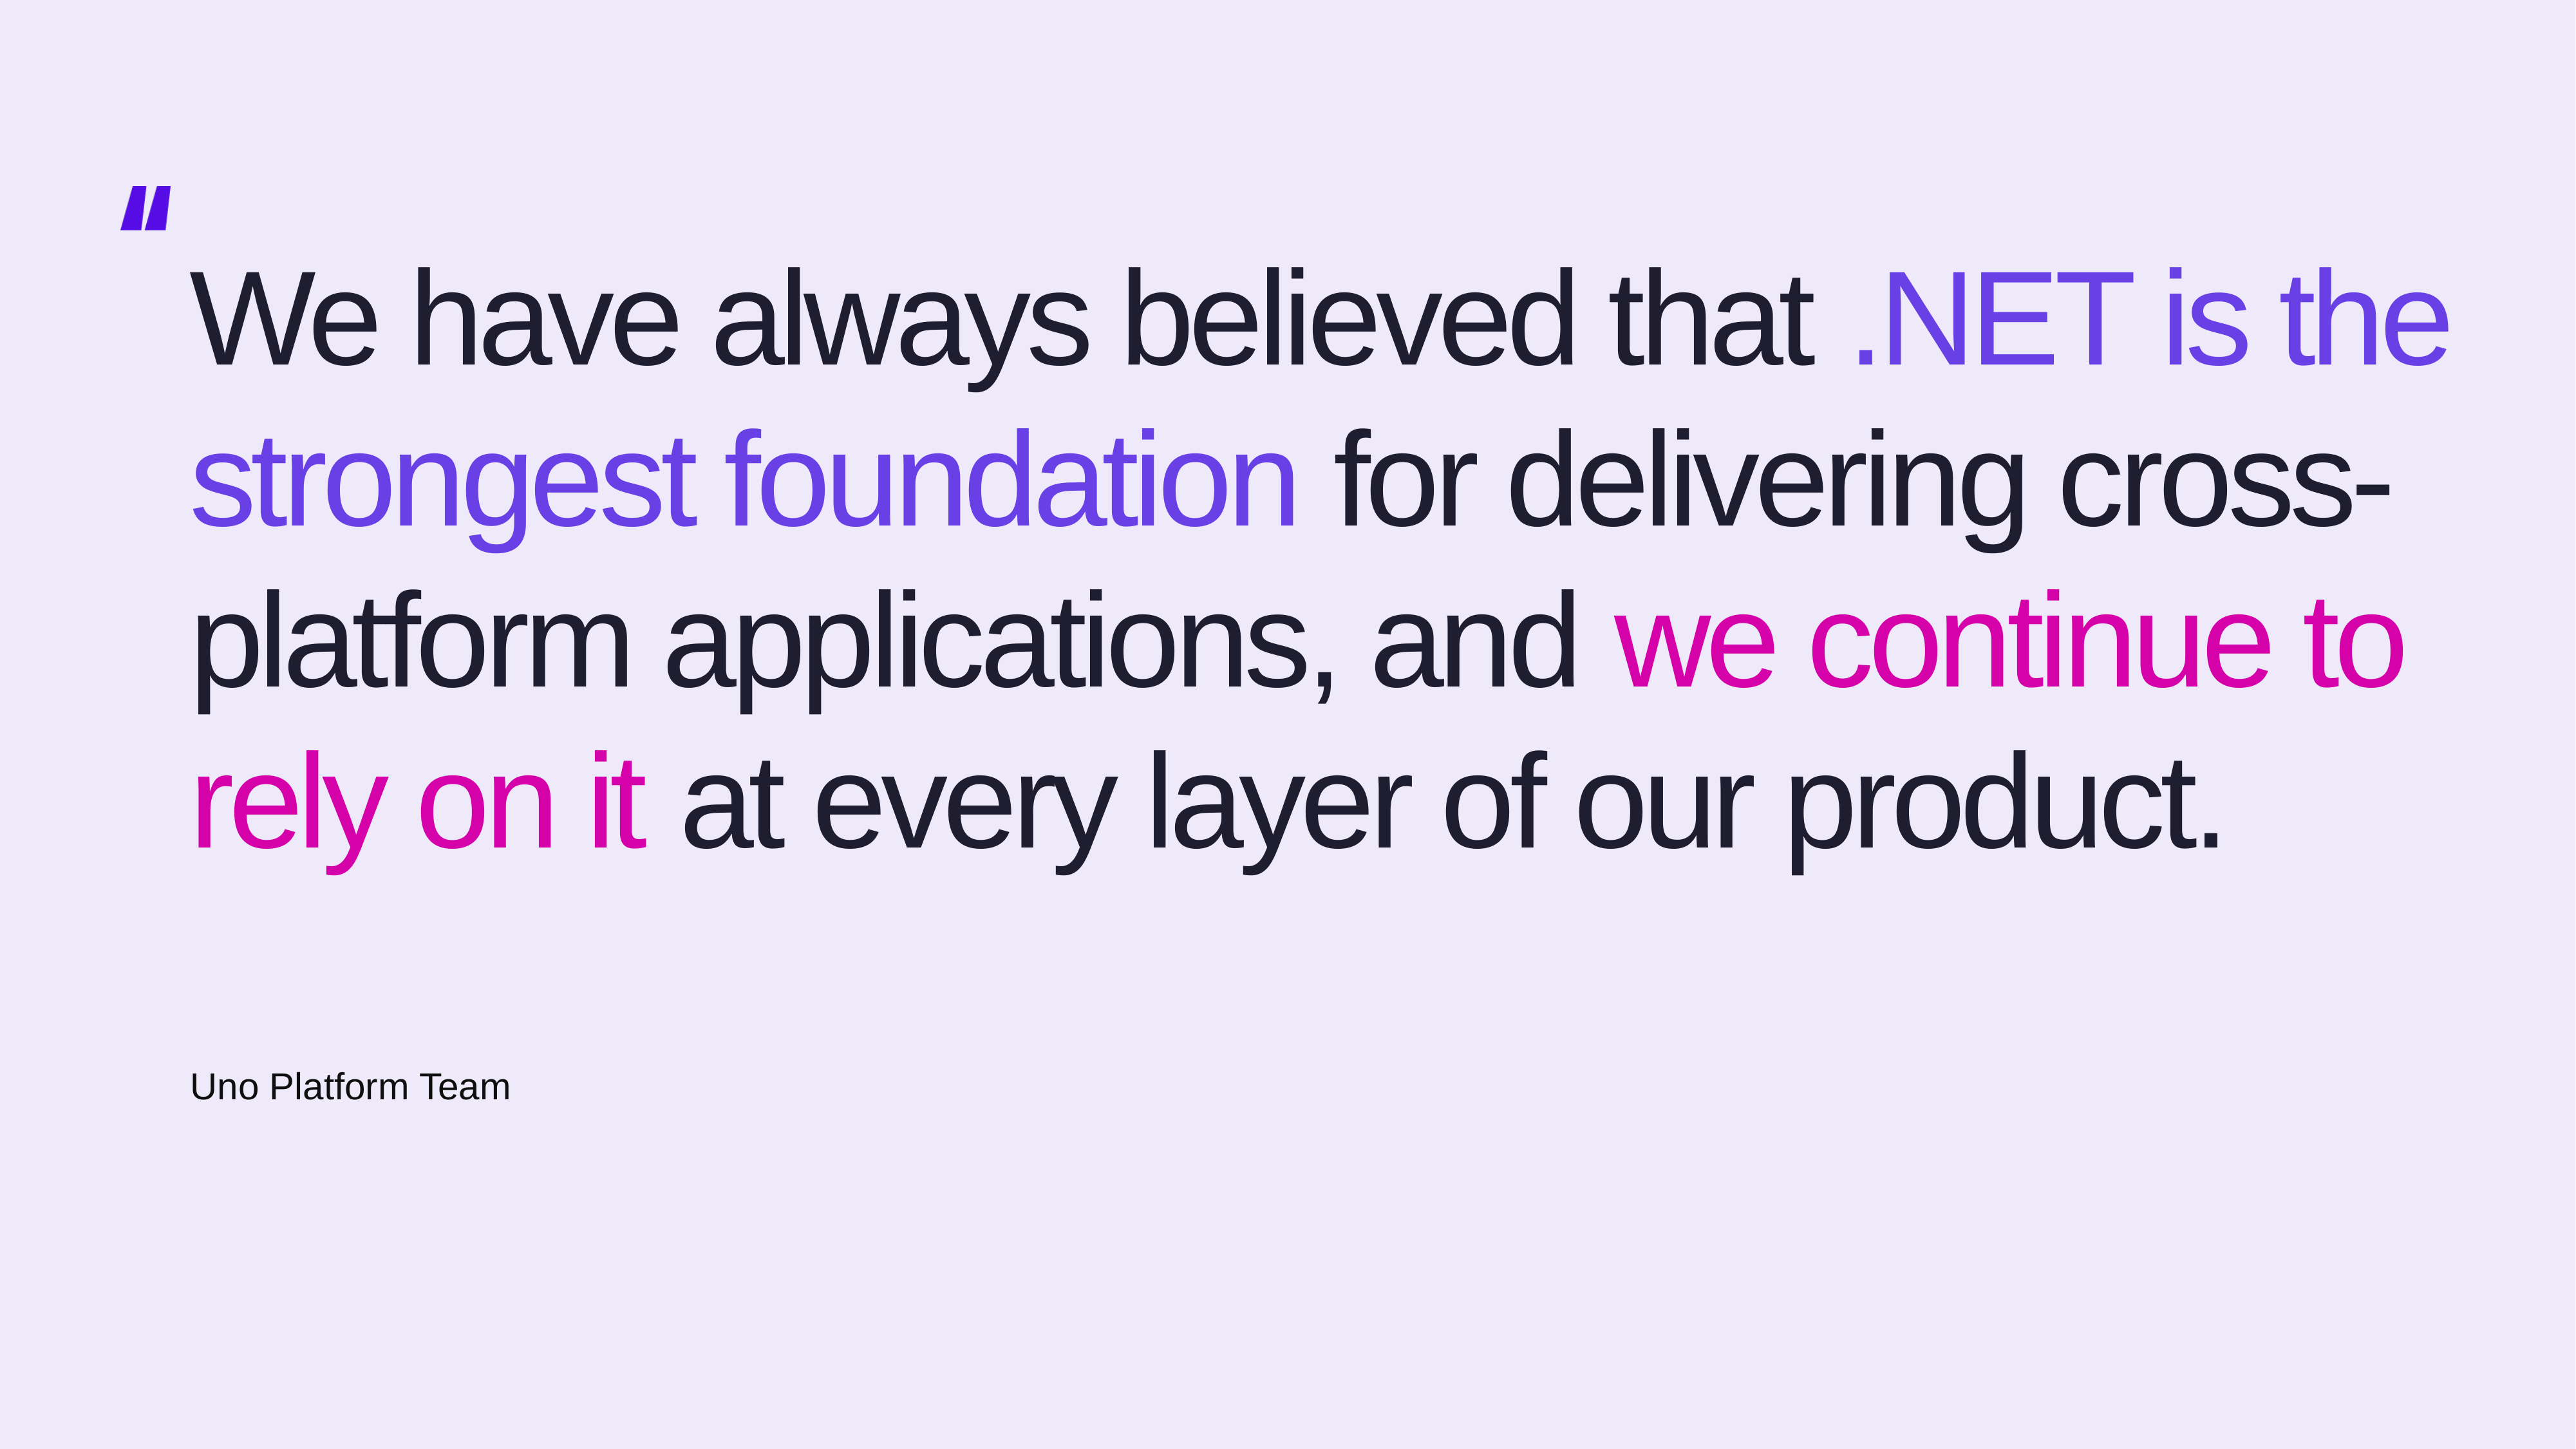

We have always believed that .NET is the strongest foundation for delivering cross-platform applications, and we continue to rely on it at every layer of our product.
Uno Platform Team